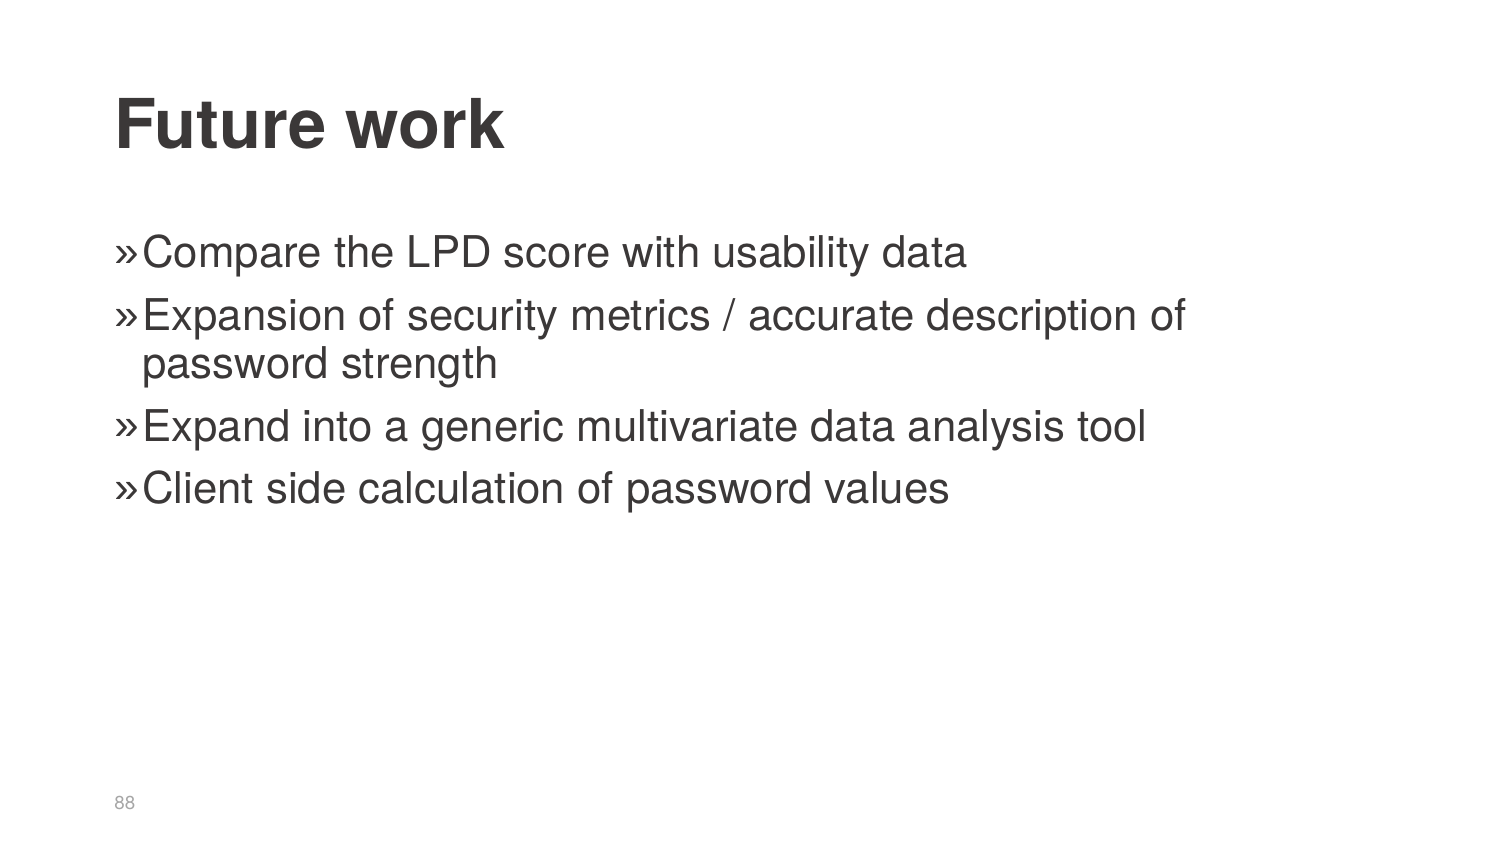

# Future work
Compare the LPD score with usability data
Expansion of security metrics / accurate description of password strength
Expand into a generic multivariate data analysis tool
Client side calculation of password values
88